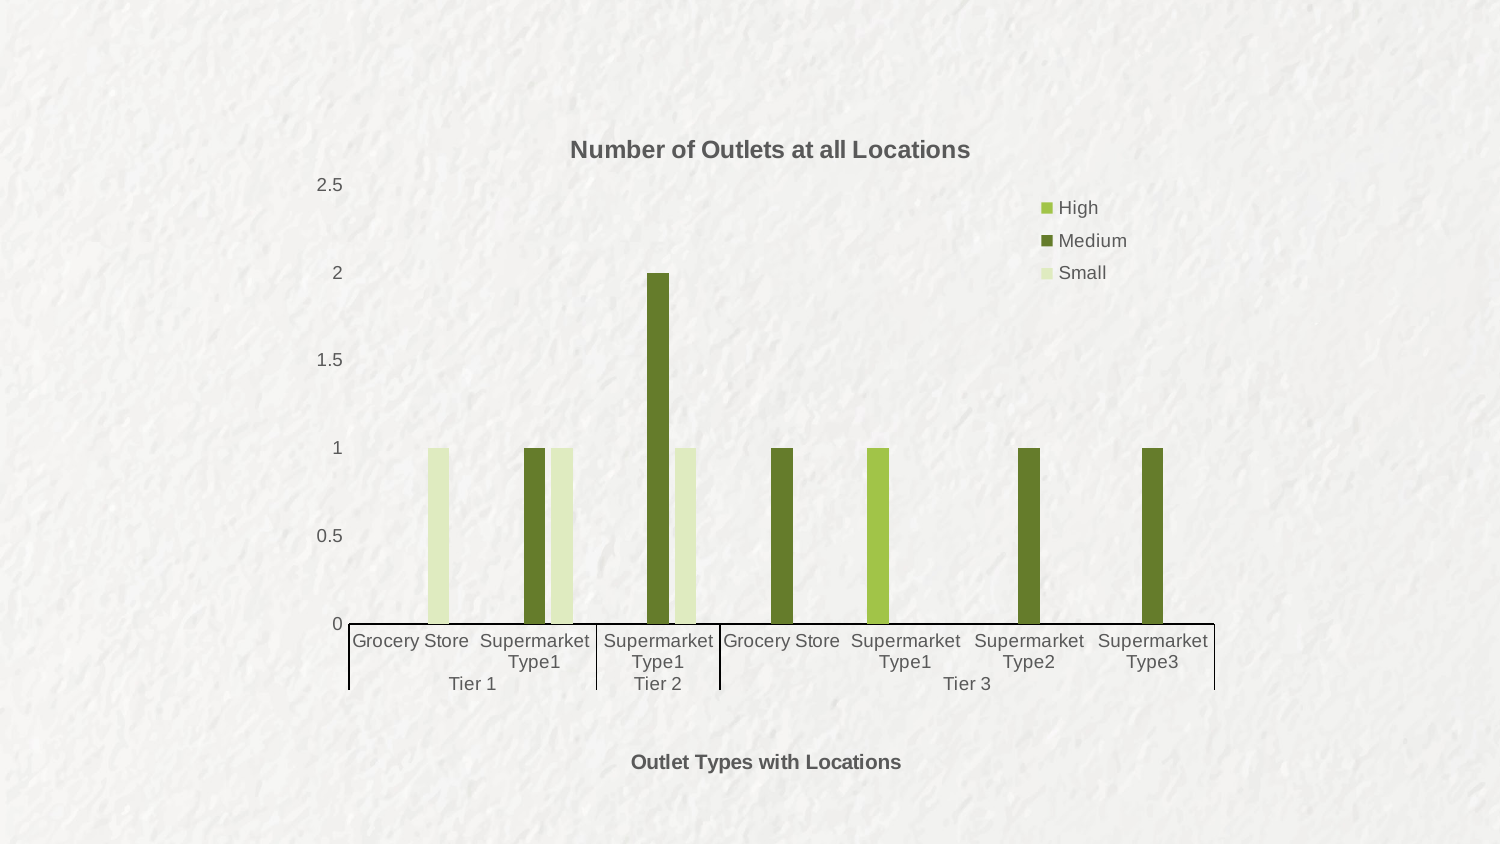

### Chart: Number of Outlets at all Locations

| Category | High | Medium | Small |
|---|---|---|---|
| Grocery Store | None | None | 1.0 |
| Supermarket Type1 | None | 1.0 | 1.0 |
| Supermarket Type1 | None | 2.0 | 1.0 |
| Grocery Store | None | 1.0 | None |
| Supermarket Type1 | 1.0 | None | None |
| Supermarket Type2 | None | 1.0 | None |
| Supermarket Type3 | None | 1.0 | None |